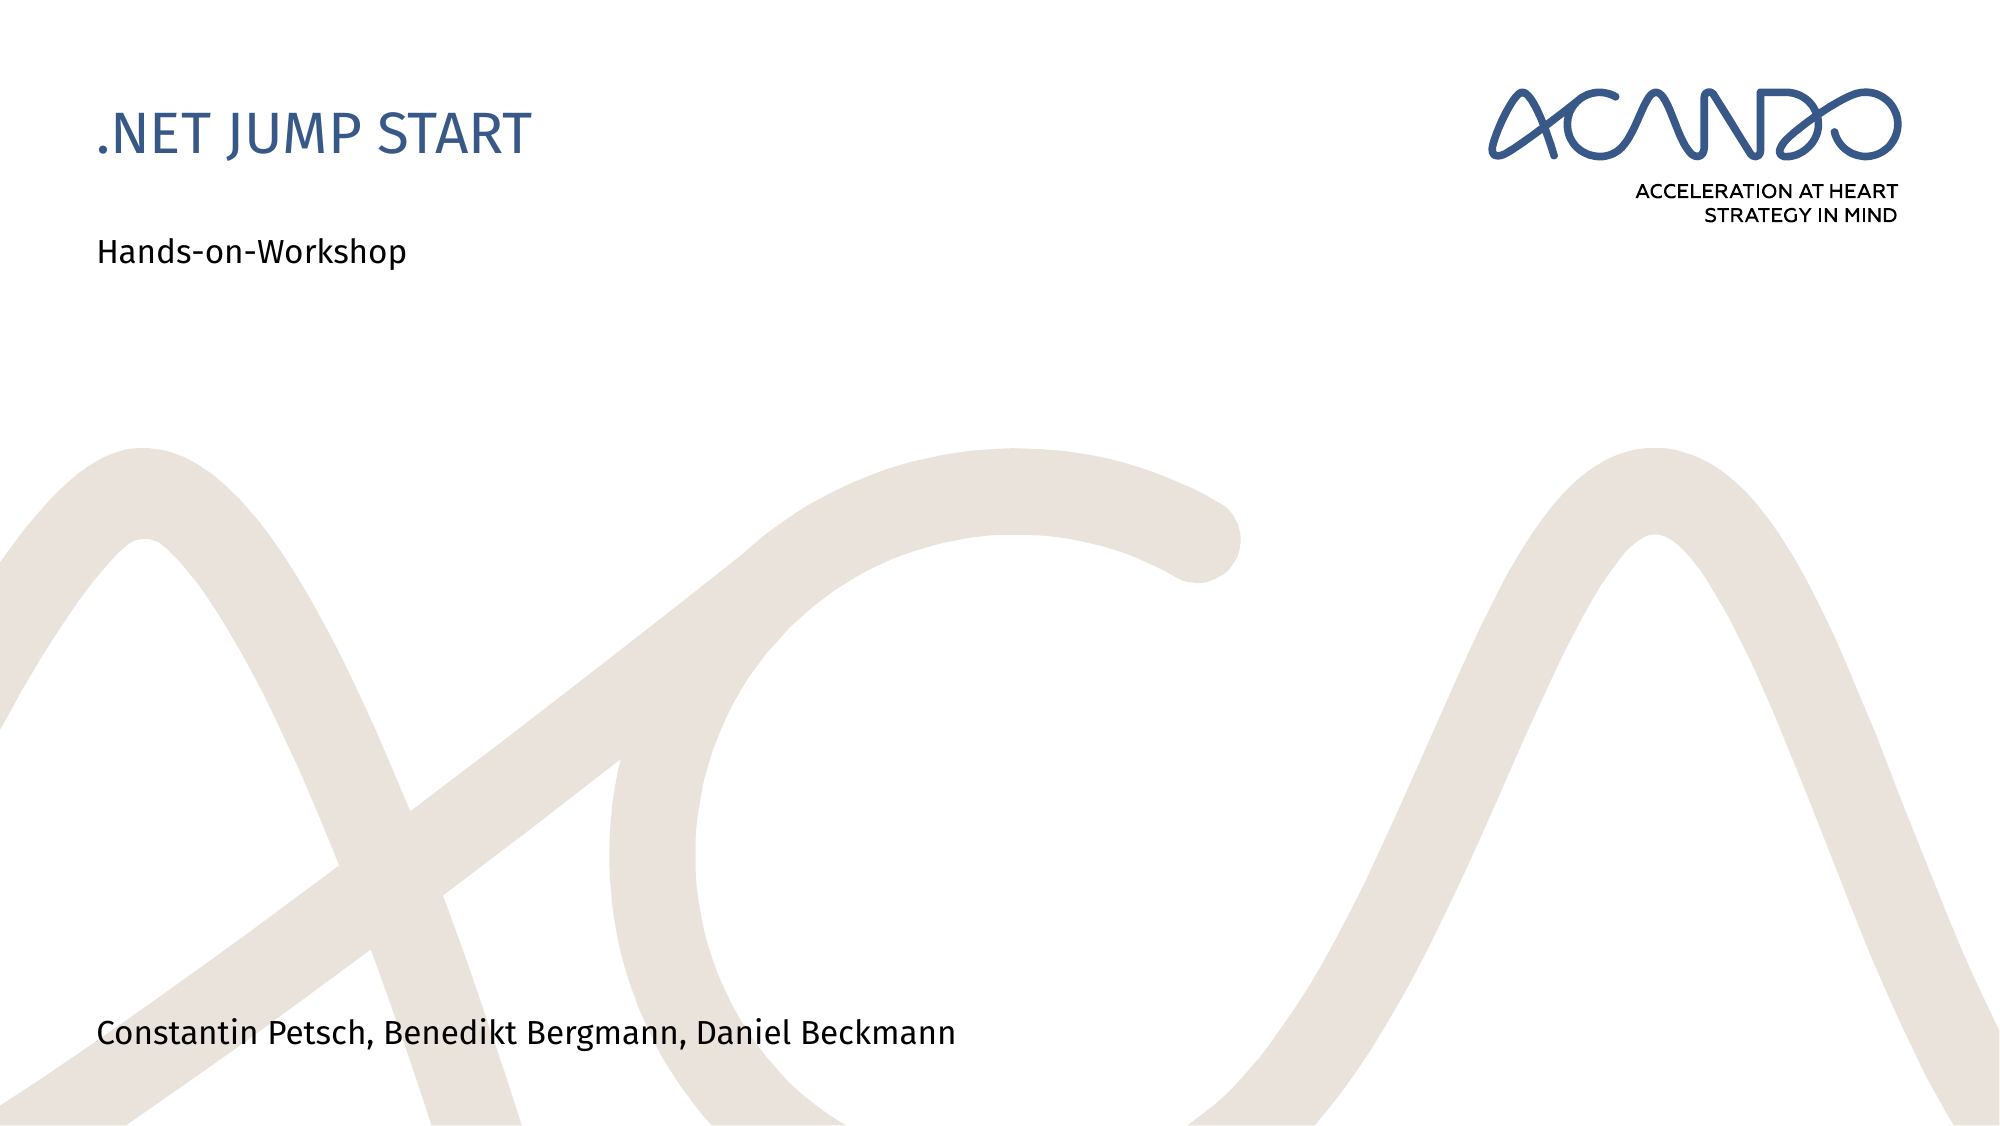

# .NET Jump Start
Hands-on-Workshop
Constantin Petsch, Benedikt Bergmann, Daniel Beckmann